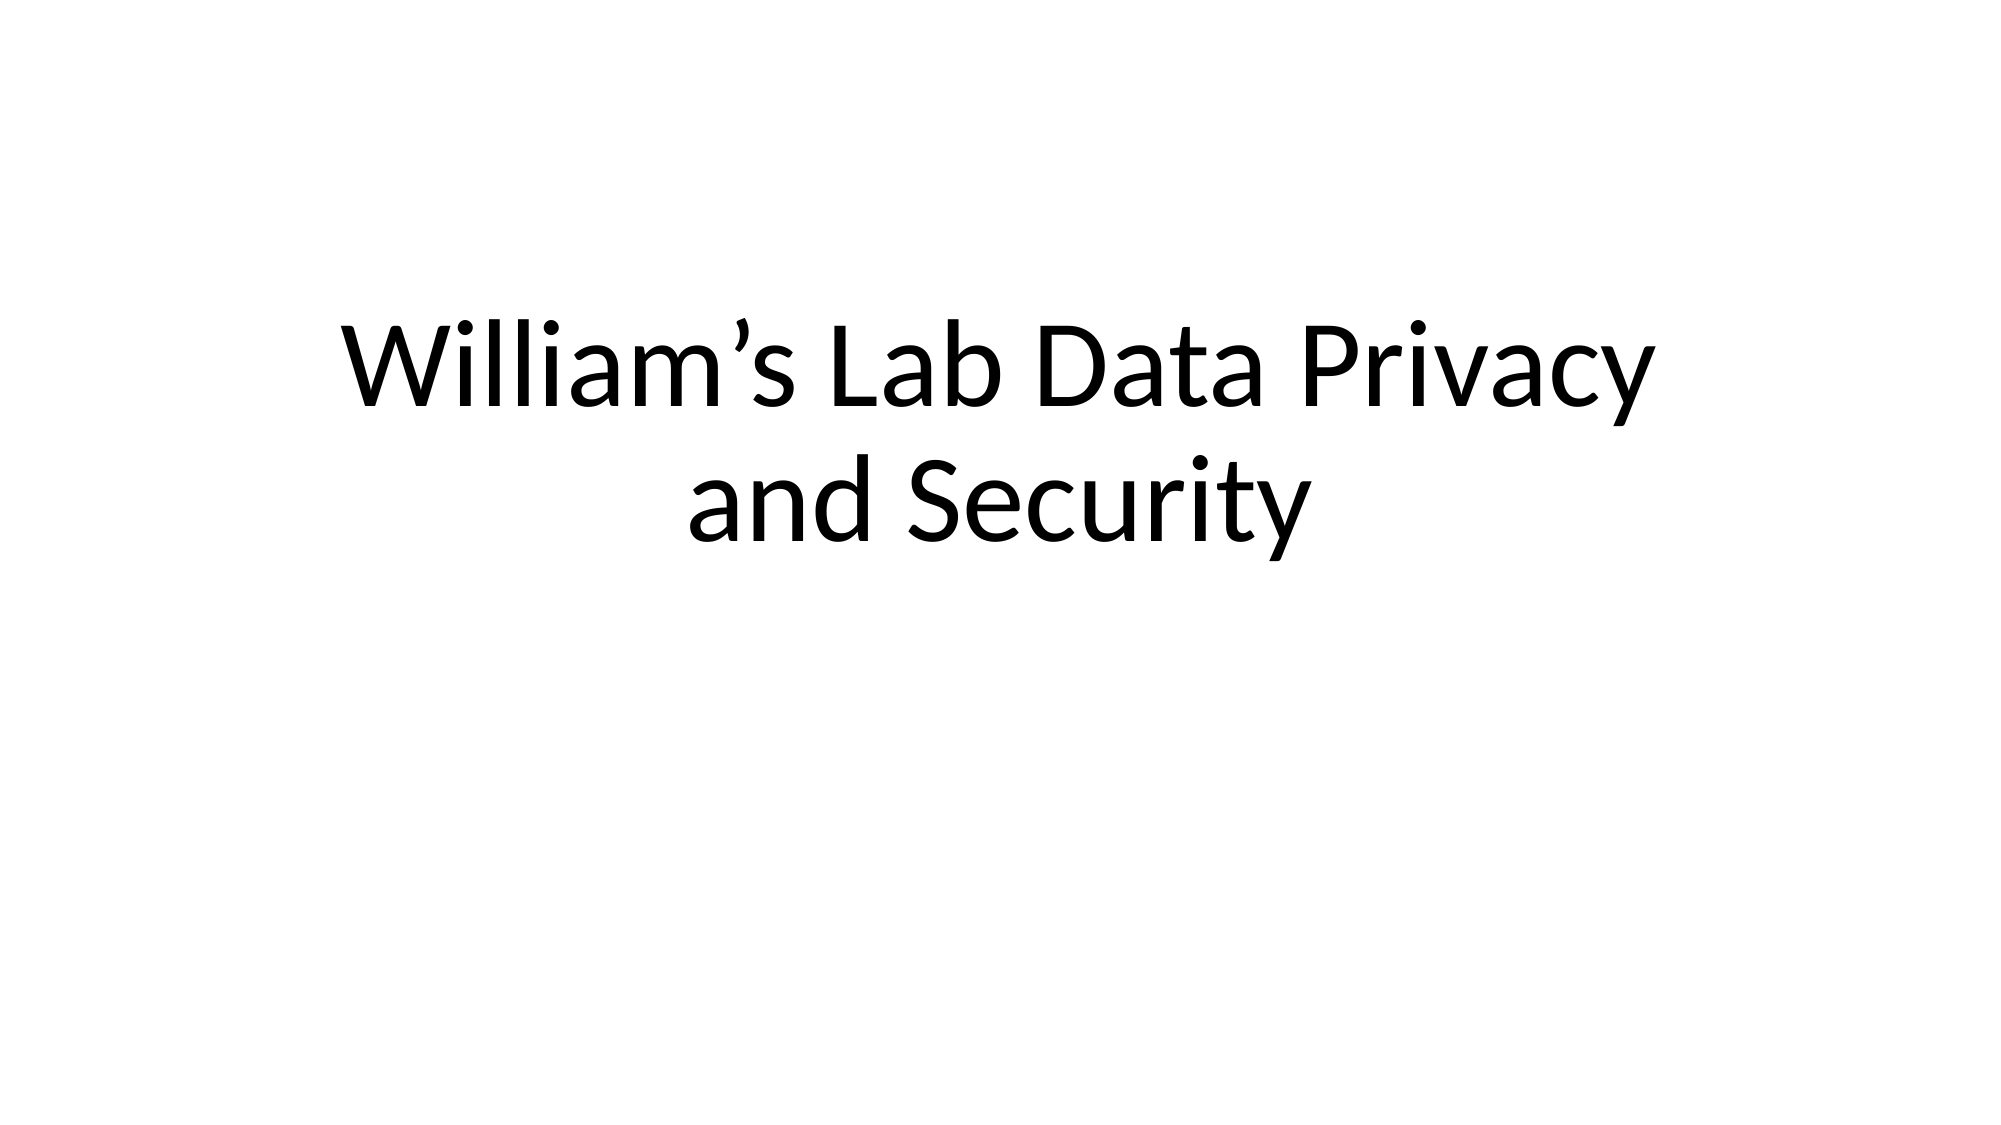

# William’s Lab Data Privacy and Security